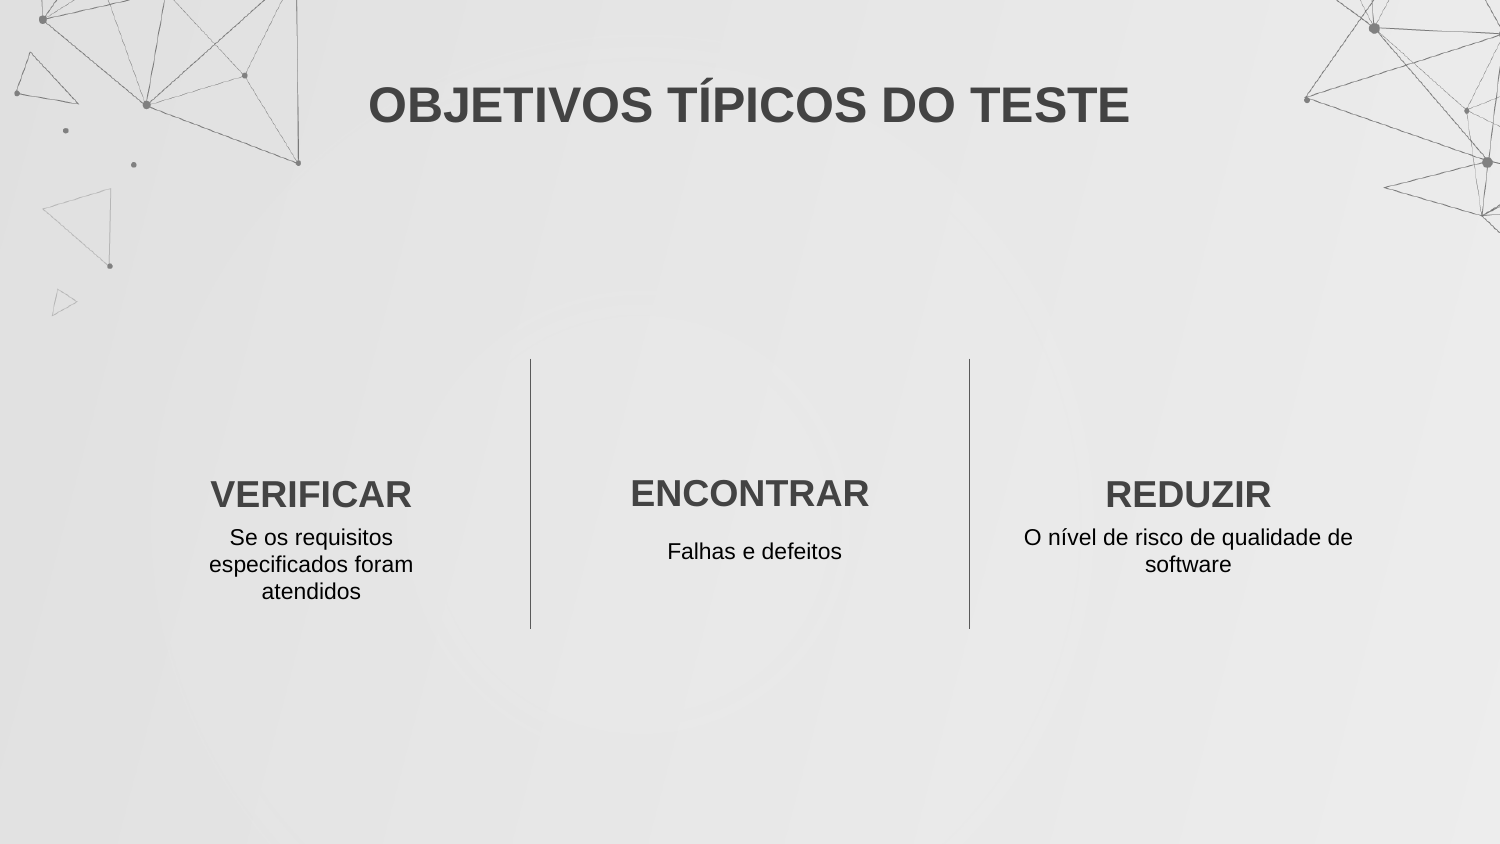

# OBJETIVOS TÍPICOS DO TESTE
ENCONTRAR
VERIFICAR
REDUZIR
Se os requisitos especificados foram atendidos

O nível de risco de qualidade de software
Falhas e defeitos